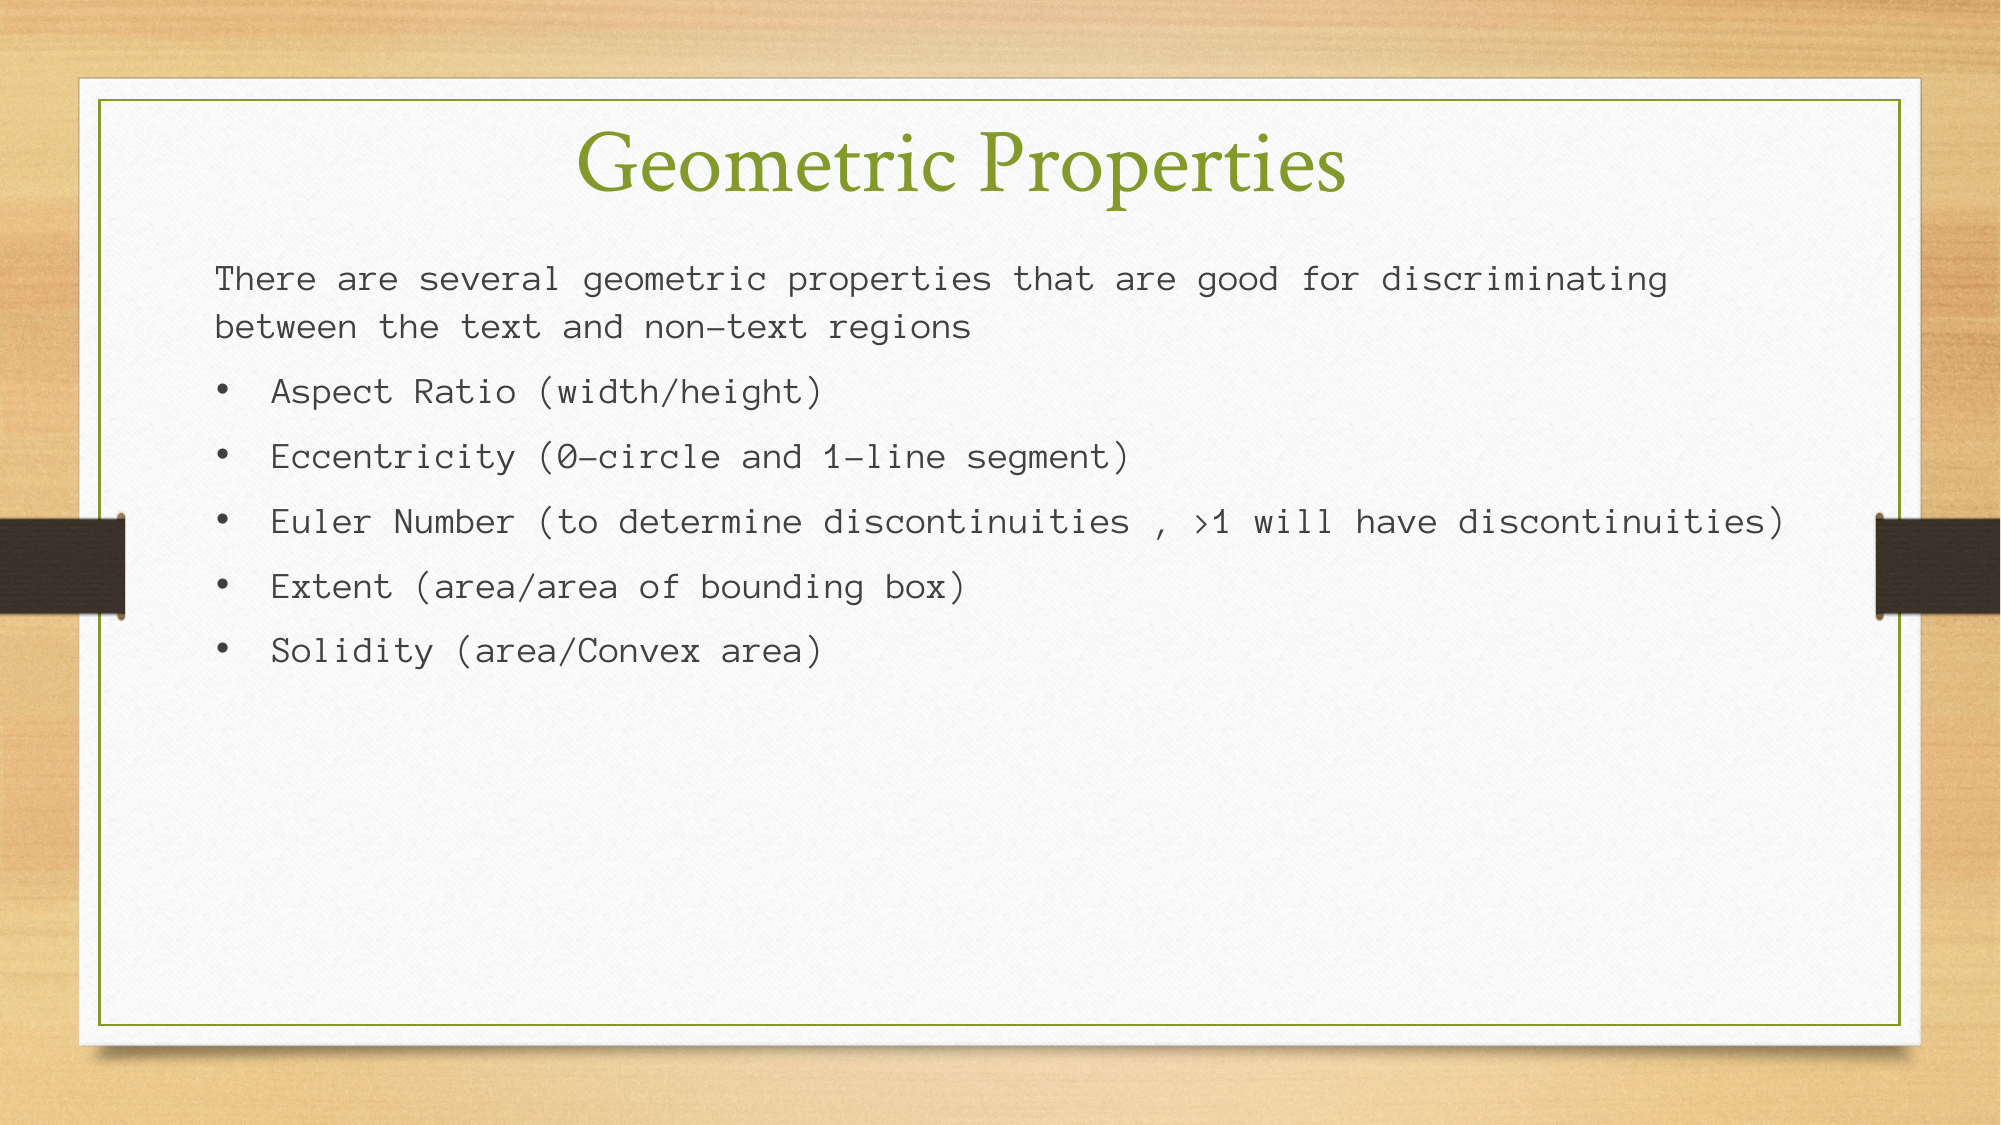

Geometric Properties
There are several geometric properties that are good for discriminating between the text and non-text regions
Aspect Ratio (width/height)
Eccentricity (0-circle and 1-line segment)
Euler Number (to determine discontinuities , >1 will have discontinuities)
Extent (area/area of bounding box)
Solidity (area/Convex area)